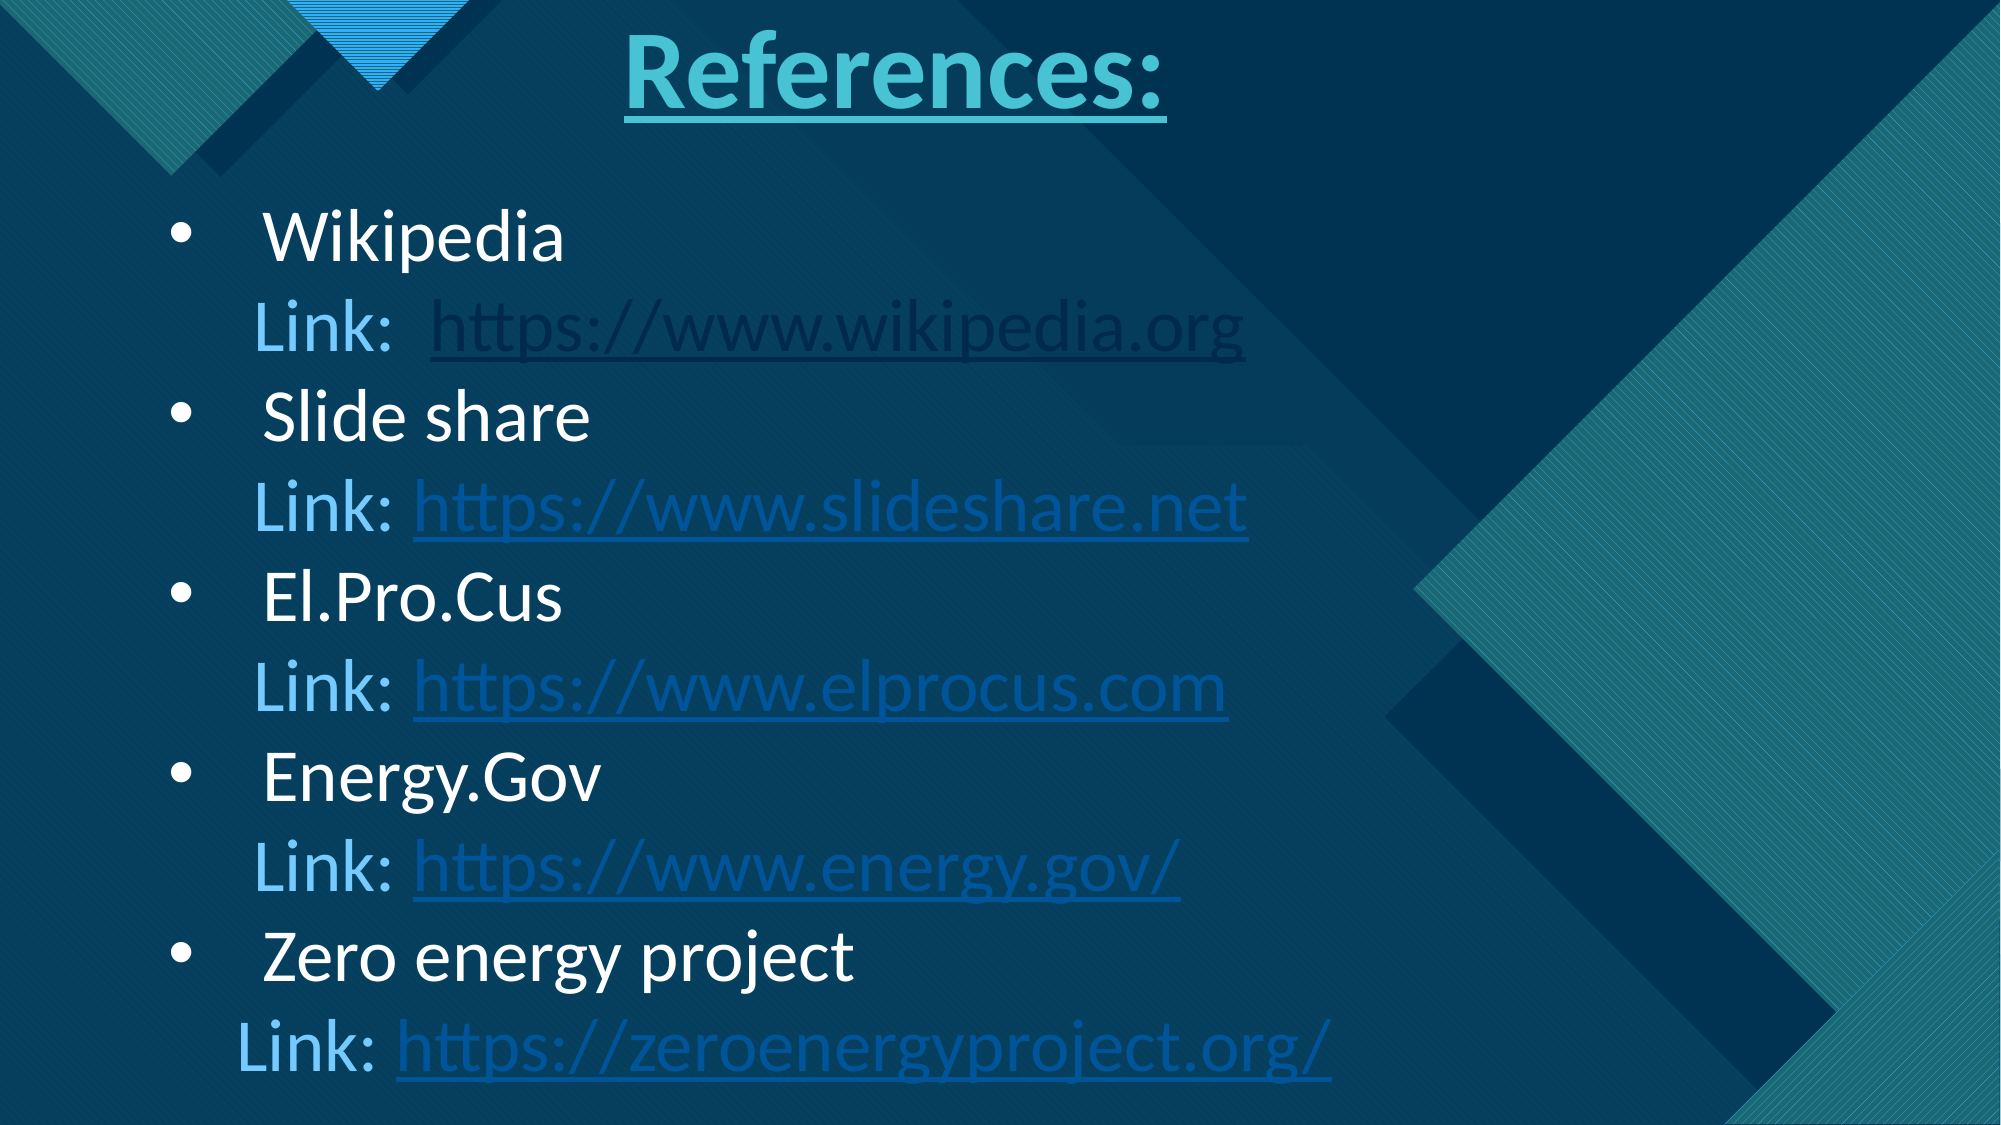

# References:

Wikipedia
     Link:  https://www.wikipedia.org
Slide share
     Link: https://www.slideshare.net
El.Pro.Cus
     Link: https://www.elprocus.com
Energy.Gov
     Link: https://www.energy.gov/
Zero energy project
    Link: https://zeroenergyproject.org/